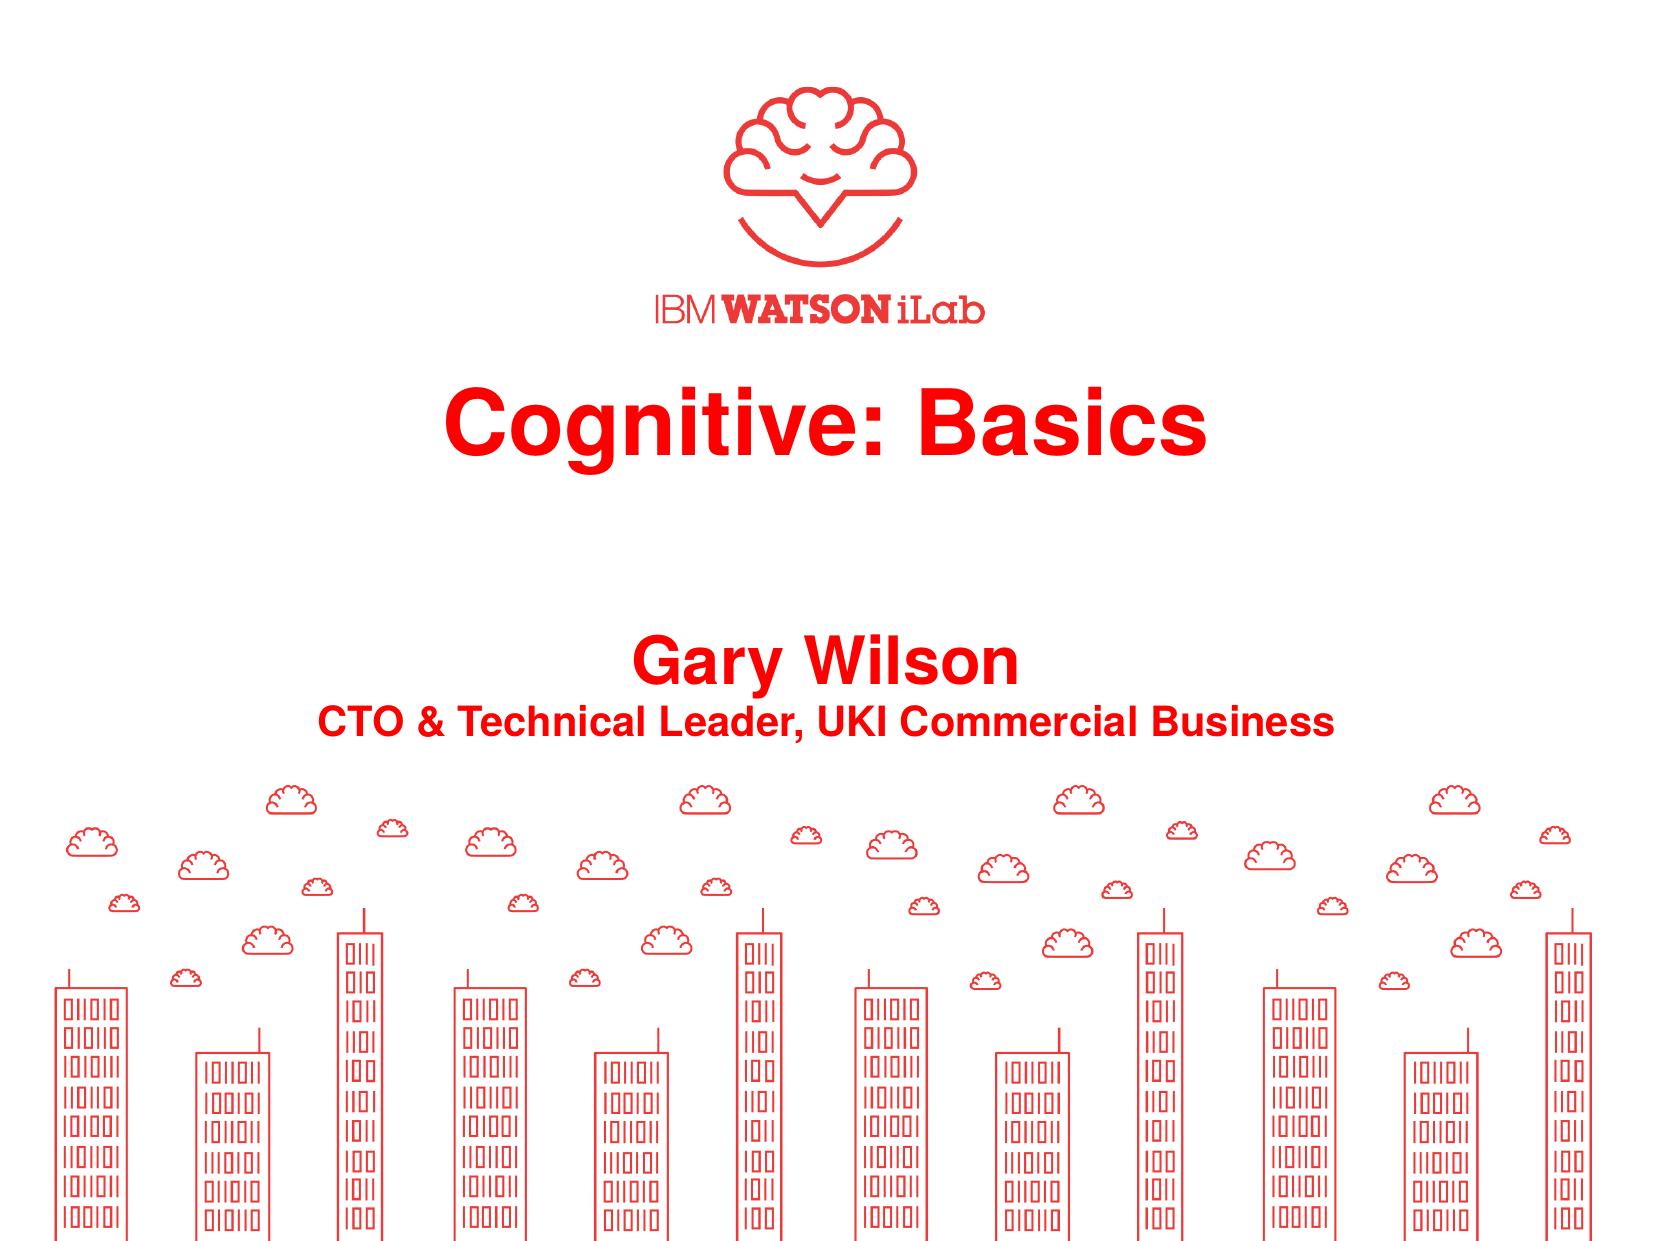

# Cognitive: Basics Gary Wilson CTO & Technical Leader, UKI Commercial Business